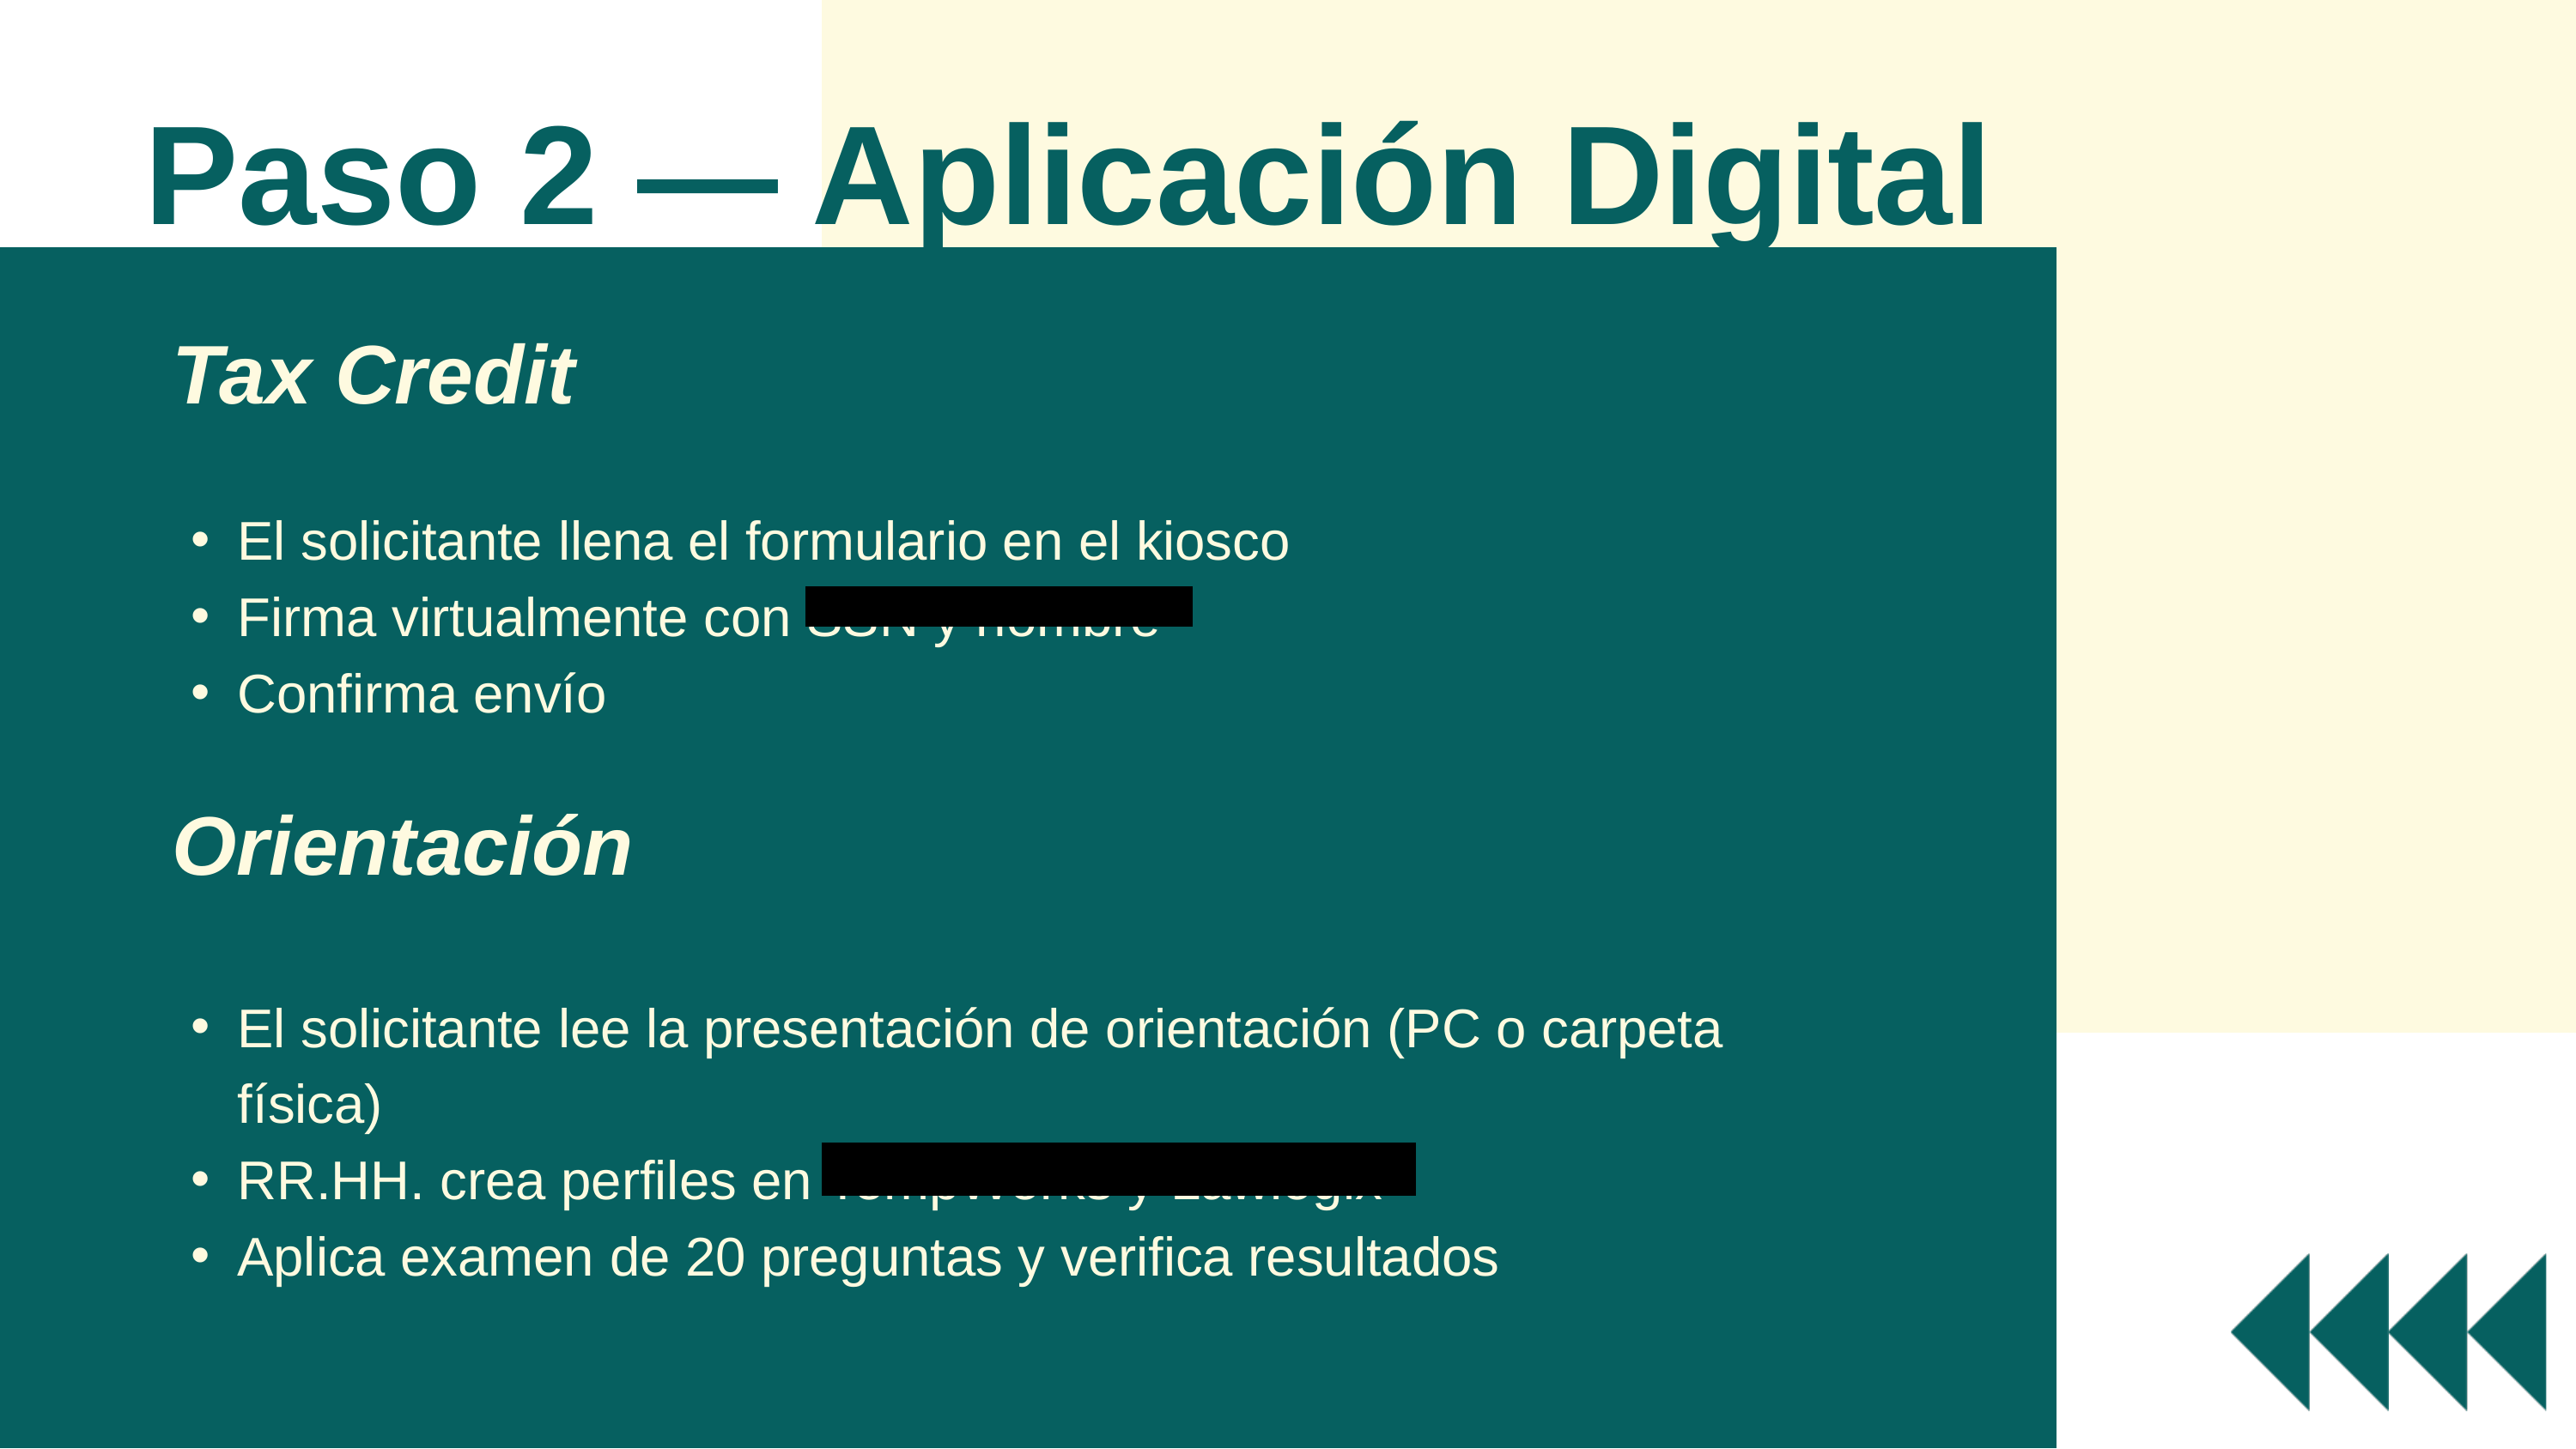

Paso 2 — Aplicación Digital

Tax Credit

El solicitante llena el formulario en el kiosco
Firma virtualmente con SSN y nombre
Confirma envío

Orientación

El solicitante lee la presentación de orientación (PC o carpeta física)
RR.HH. crea perfiles en TempWorks y Lawlogix
Aplica examen de 20 preguntas y verifica resultados